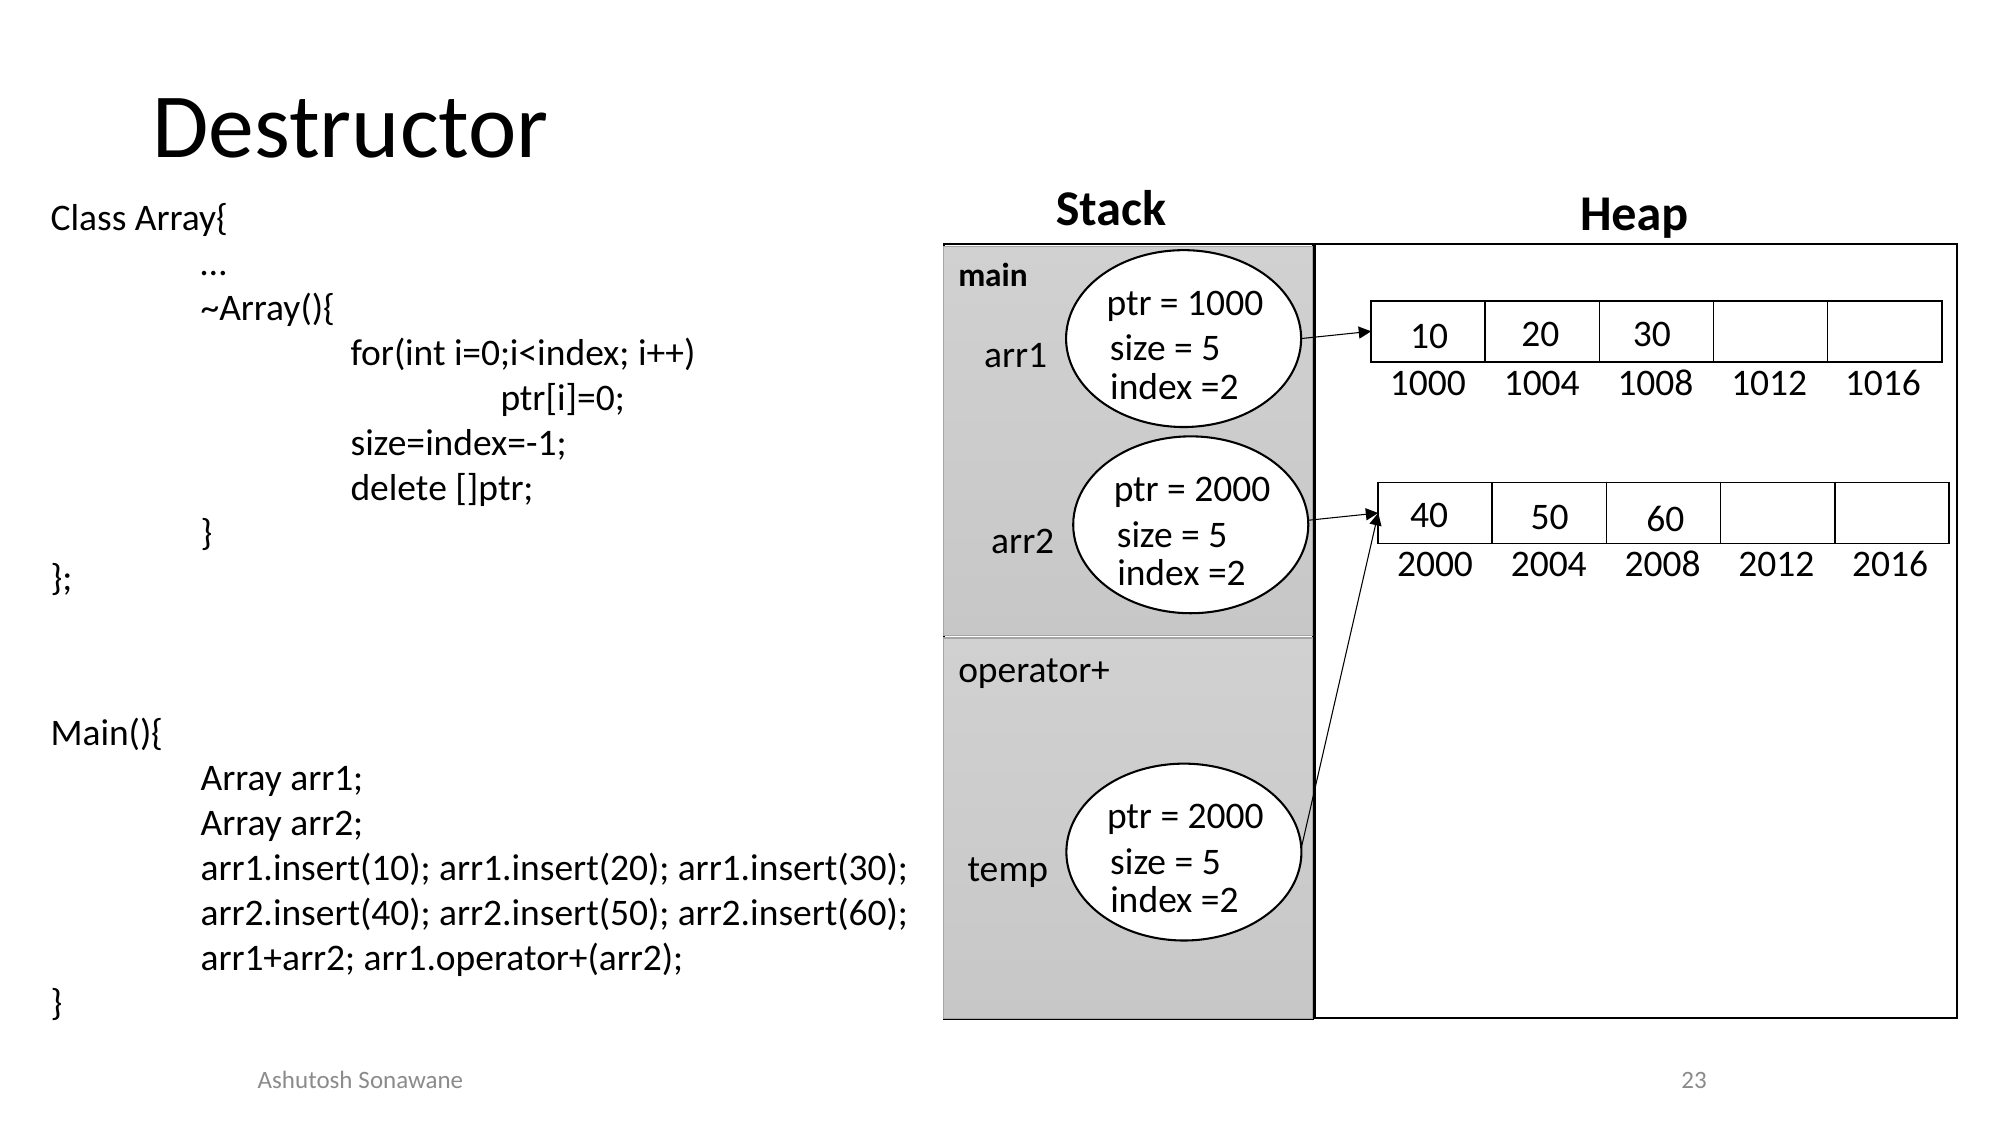

# Destructor
Stack
Heap
Class Array{
	…
	~Array(){
		for(int i=0;i<index; i++)
			ptr[i]=0;
		size=index=-1;
		delete []ptr;
	}
};

main

ptr = 1000
|  |  |  |  |  |
| --- | --- | --- | --- | --- |
30
20
10
size = 5
arr1
index =2
| 1000 | 1004 | 1008 | 1012 | 1016 |
| --- | --- | --- | --- | --- |

ptr = 2000
|  |  |  |  |  |
| --- | --- | --- | --- | --- |
40
50
60
size = 5
arr2
index =2
| 2000 | 2004 | 2008 | 2012 | 2016 |
| --- | --- | --- | --- | --- |

operator+
Main(){
	Array arr1;
	Array arr2;
	arr1.insert(10); arr1.insert(20); arr1.insert(30);
	arr2.insert(40); arr2.insert(50); arr2.insert(60);
	arr1+arr2; arr1.operator+(arr2);
}

ptr = 2000
size = 5
temp
index =2
23
Ashutosh Sonawane